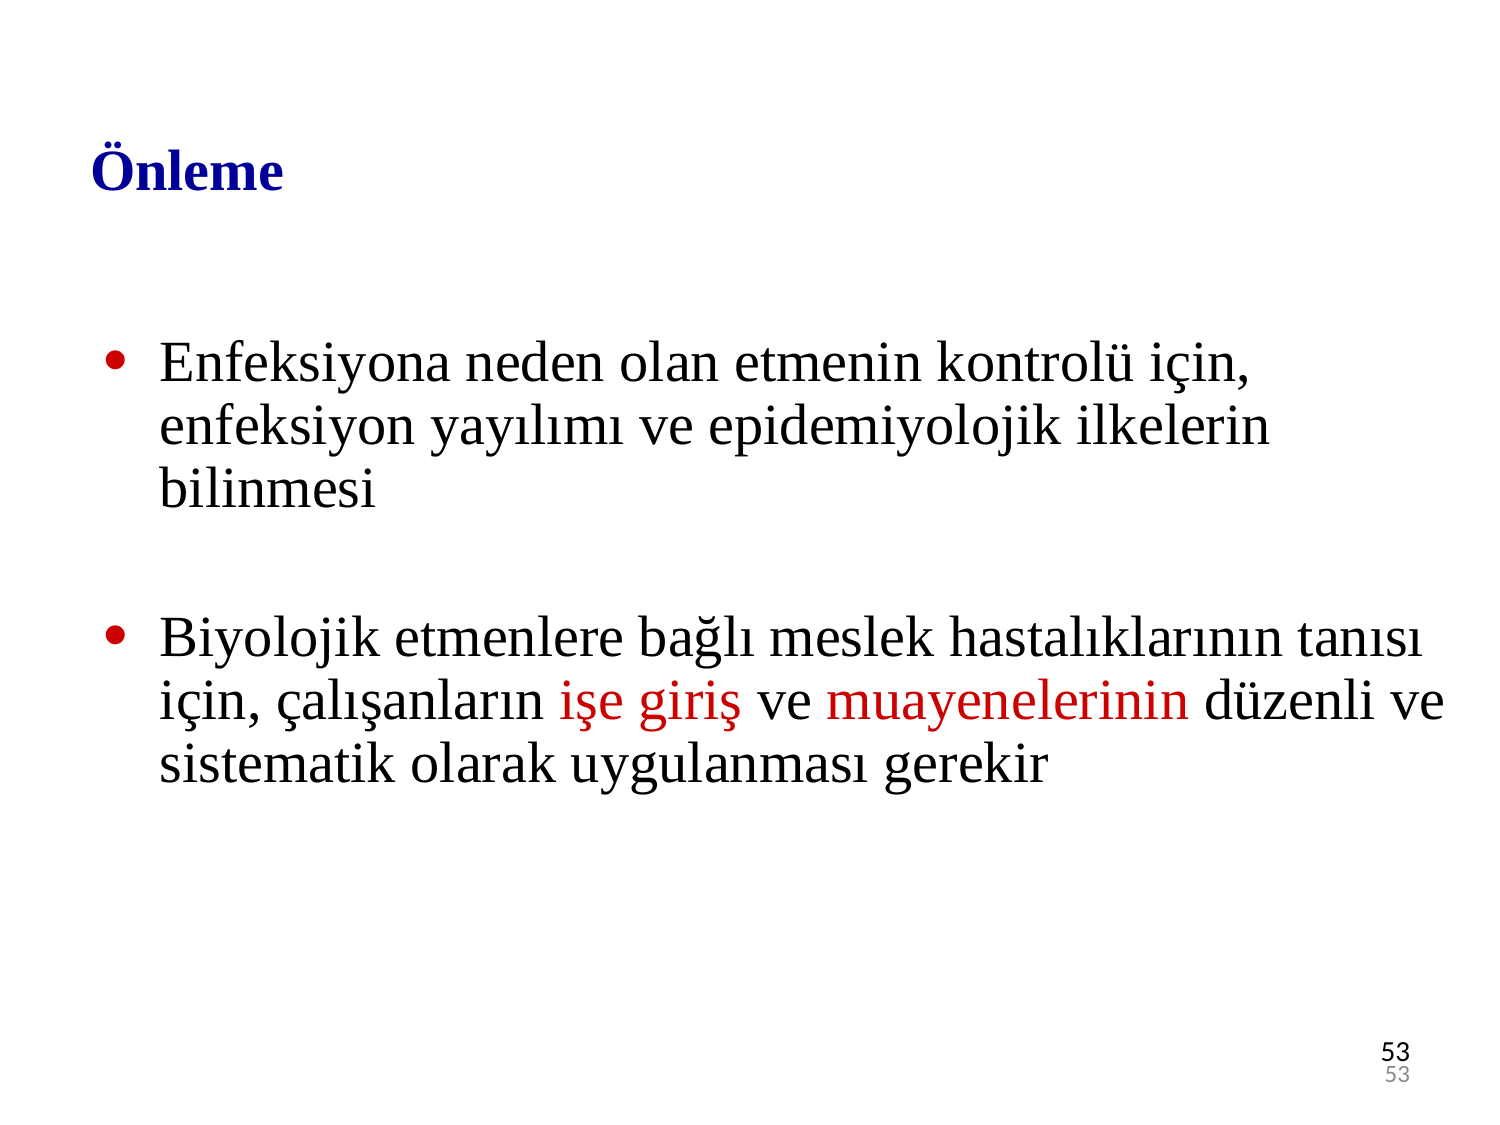

Önleme

Enfeksiyona neden olan etmenin kontrolü için, enfeksiyon yayılımı ve epidemiyolojik ilkelerin bilinmesi

Biyolojik etmenlere bağlı meslek hastalıklarının tanısı için, çalışanların işe giriş ve muayenelerinin düzenli ve sistematik olarak uygulanması gerekir

53
53